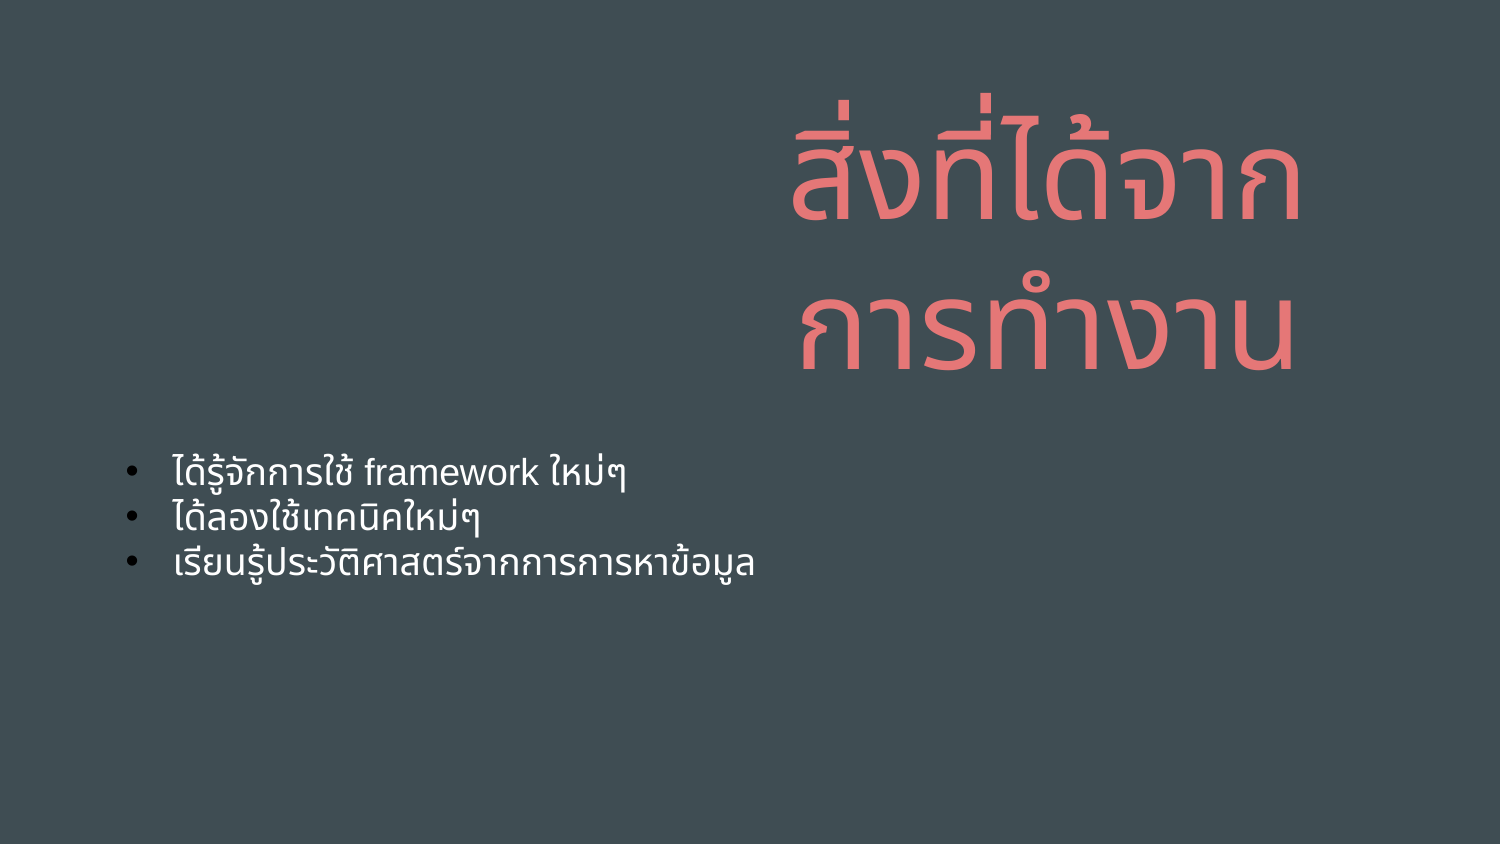

สิ่งที่ได้จากการทำงาน
ได้รู้จักการใช้ framework ใหม่ๆ
ได้ลองใช้เทคนิคใหม่ๆ
เรียนรู้ประวัติศาสตร์จากการการหาข้อมูล